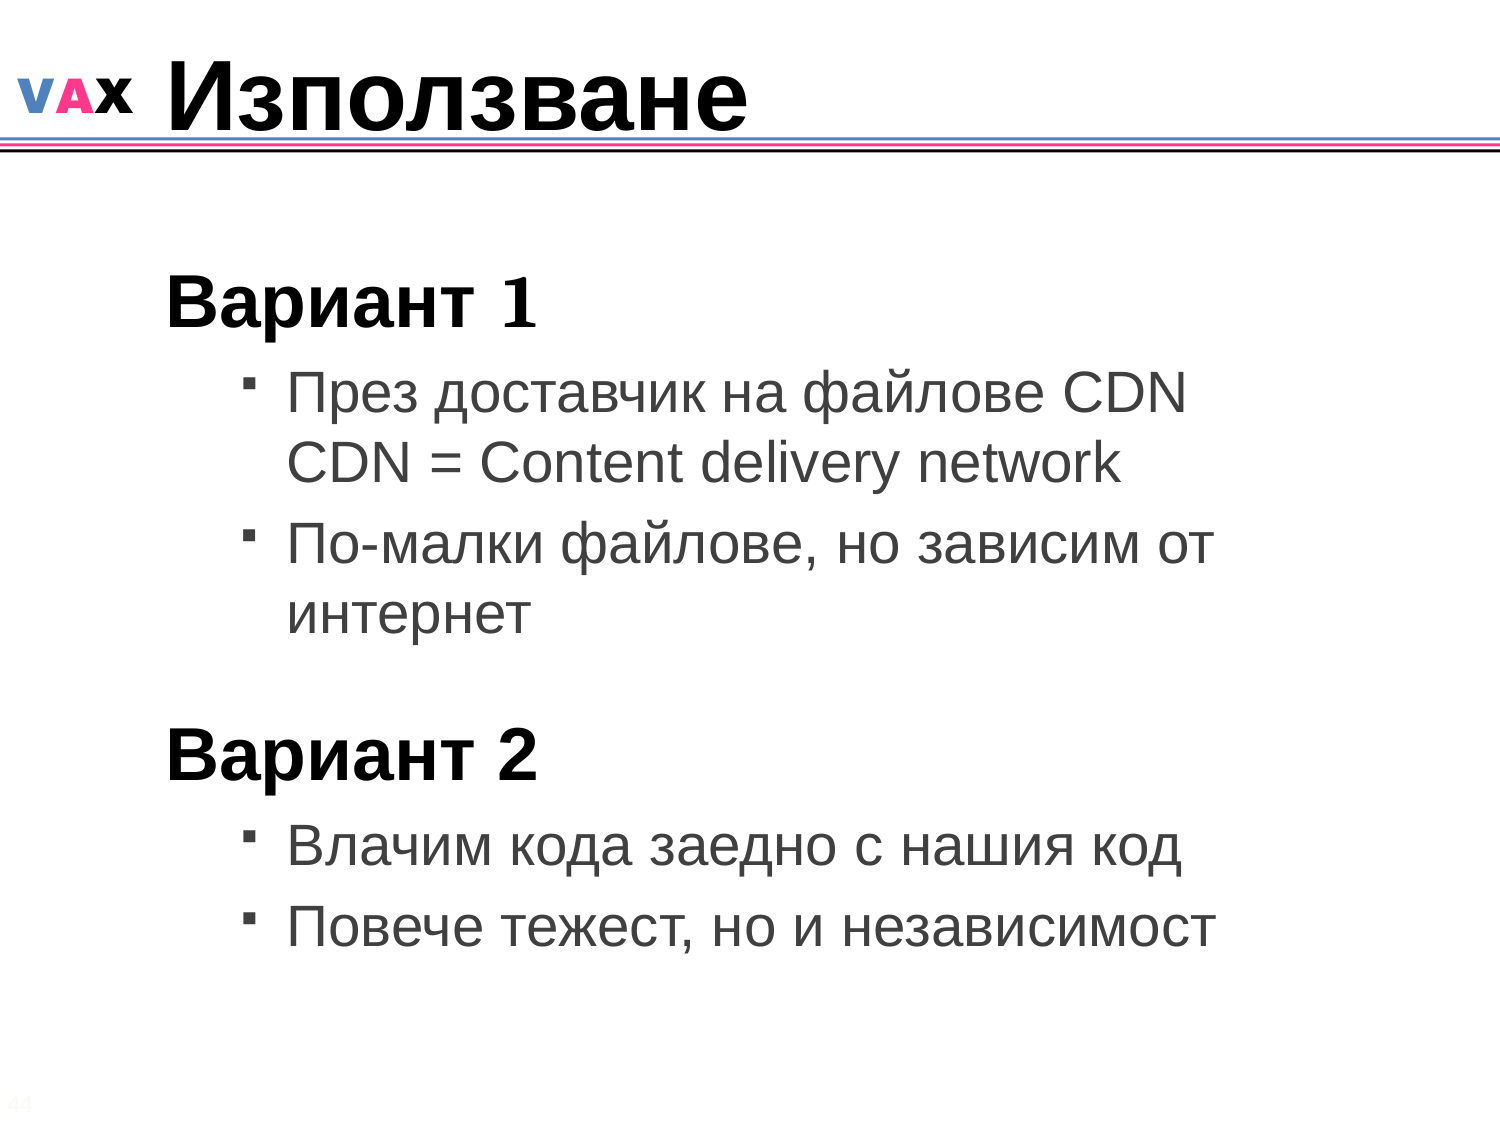

# Използване
Вариант 1
През доставчик на файлове CDN
CDN = Content delivery network
По-малки файлове, но зависим от интернет
Вариант 2
Влачим кода заедно с нашия код
Повече тежест, но и независимост